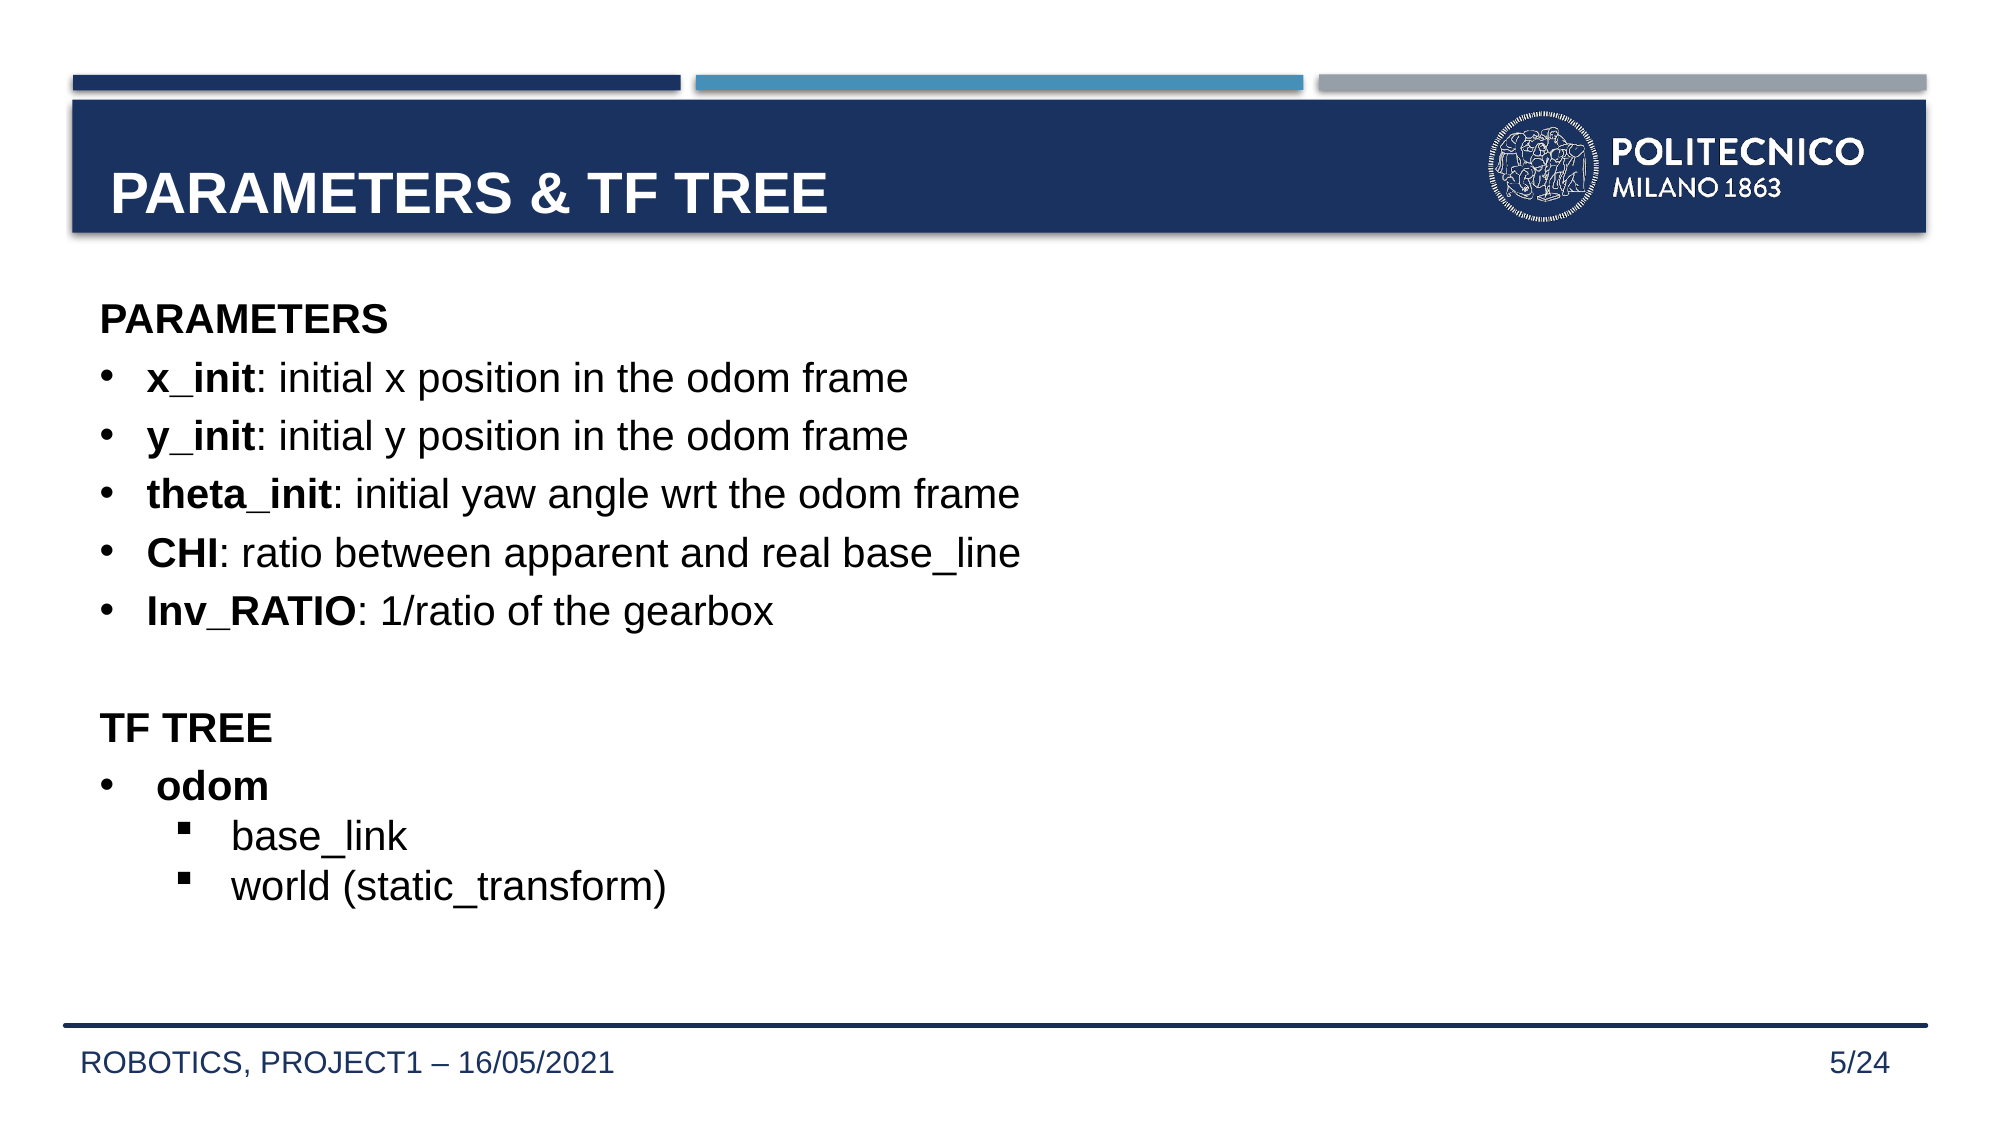

# PARAMETERS & TF tree

PARAMETERS
x_init: initial x position in the odom frame
y_init: initial y position in the odom frame
theta_init: initial yaw angle wrt the odom frame
CHI: ratio between apparent and real base_line
Inv_RATIO: 1/ratio of the gearbox

TF TREE
odom
base_link
world (static_transform)
ROBOTICS, PROJECT1 – 16/05/2021
5/24